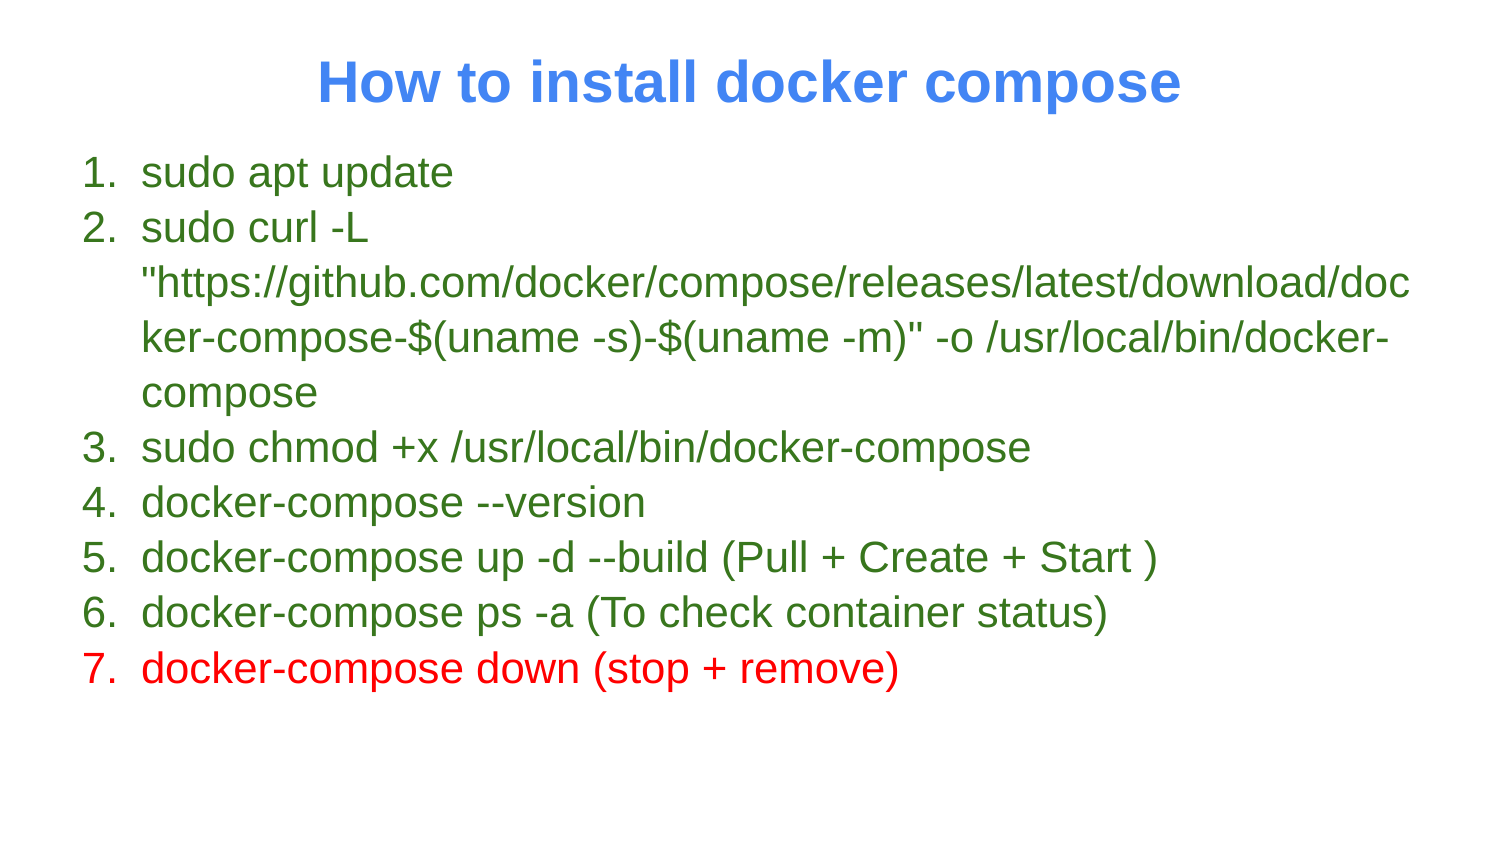

# How to install docker compose
sudo apt update
sudo curl -L "https://github.com/docker/compose/releases/latest/download/docker-compose-$(uname -s)-$(uname -m)" -o /usr/local/bin/docker-compose
sudo chmod +x /usr/local/bin/docker-compose
docker-compose --version
docker-compose up -d --build (Pull + Create + Start )
docker-compose ps -a (To check container status)
docker-compose down (stop + remove)